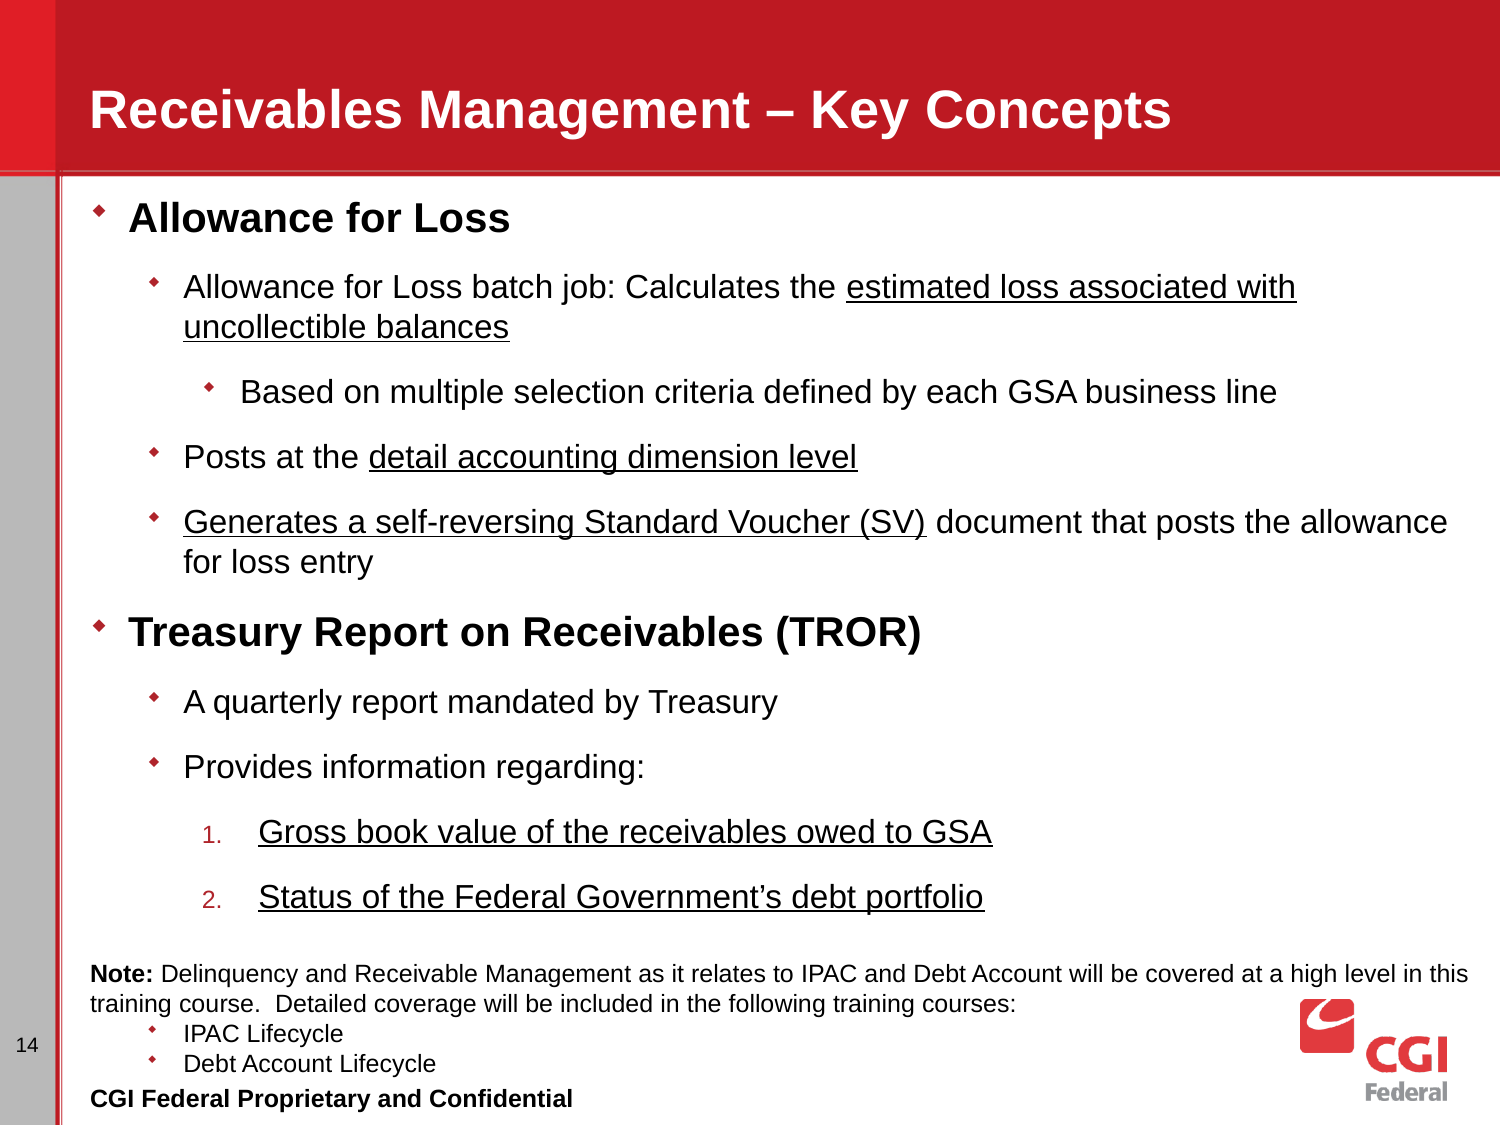

# Receivables Management – Key Concepts
Allowance for Loss
Allowance for Loss batch job: Calculates the estimated loss associated with uncollectible balances
Based on multiple selection criteria defined by each GSA business line
Posts at the detail accounting dimension level
Generates a self-reversing Standard Voucher (SV) document that posts the allowance for loss entry
Treasury Report on Receivables (TROR)
A quarterly report mandated by Treasury
Provides information regarding:
Gross book value of the receivables owed to GSA
Status of the Federal Government’s debt portfolio

Note: Delinquency and Receivable Management as it relates to IPAC and Debt Account will be covered at a high level in this training course.  Detailed coverage will be included in the following training courses:
IPAC Lifecycle
Debt Account Lifecycle

14
CGI Federal Proprietary and Confidential